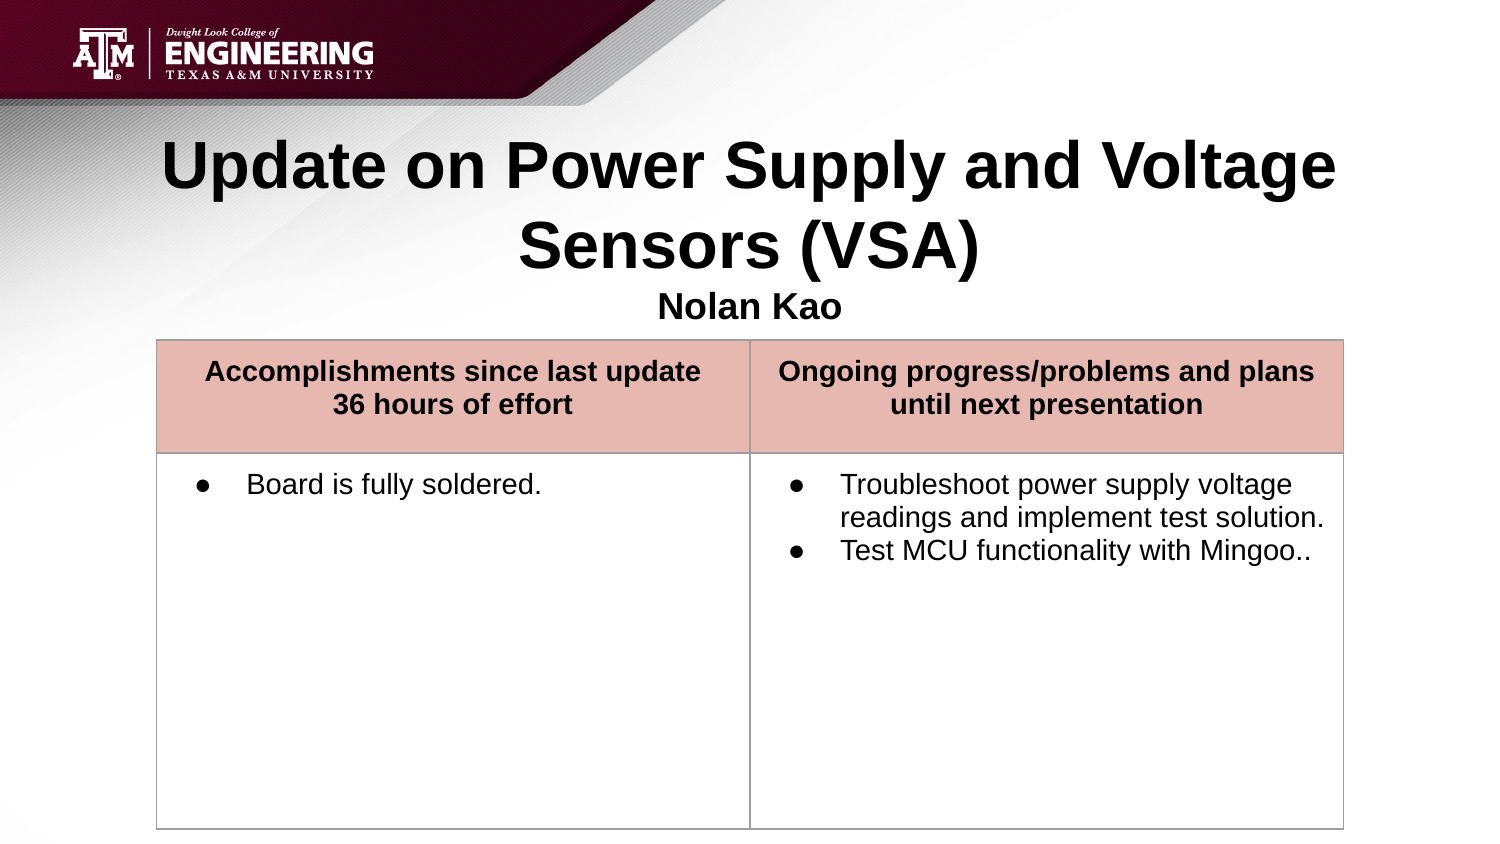

# Update on Power Supply and Voltage Sensors (VSA)
Nolan Kao
| Accomplishments since last update 36 hours of effort | Ongoing progress/problems and plans until next presentation |
| --- | --- |
| Board is fully soldered. | Troubleshoot power supply voltage readings and implement test solution. Test MCU functionality with Mingoo.. |